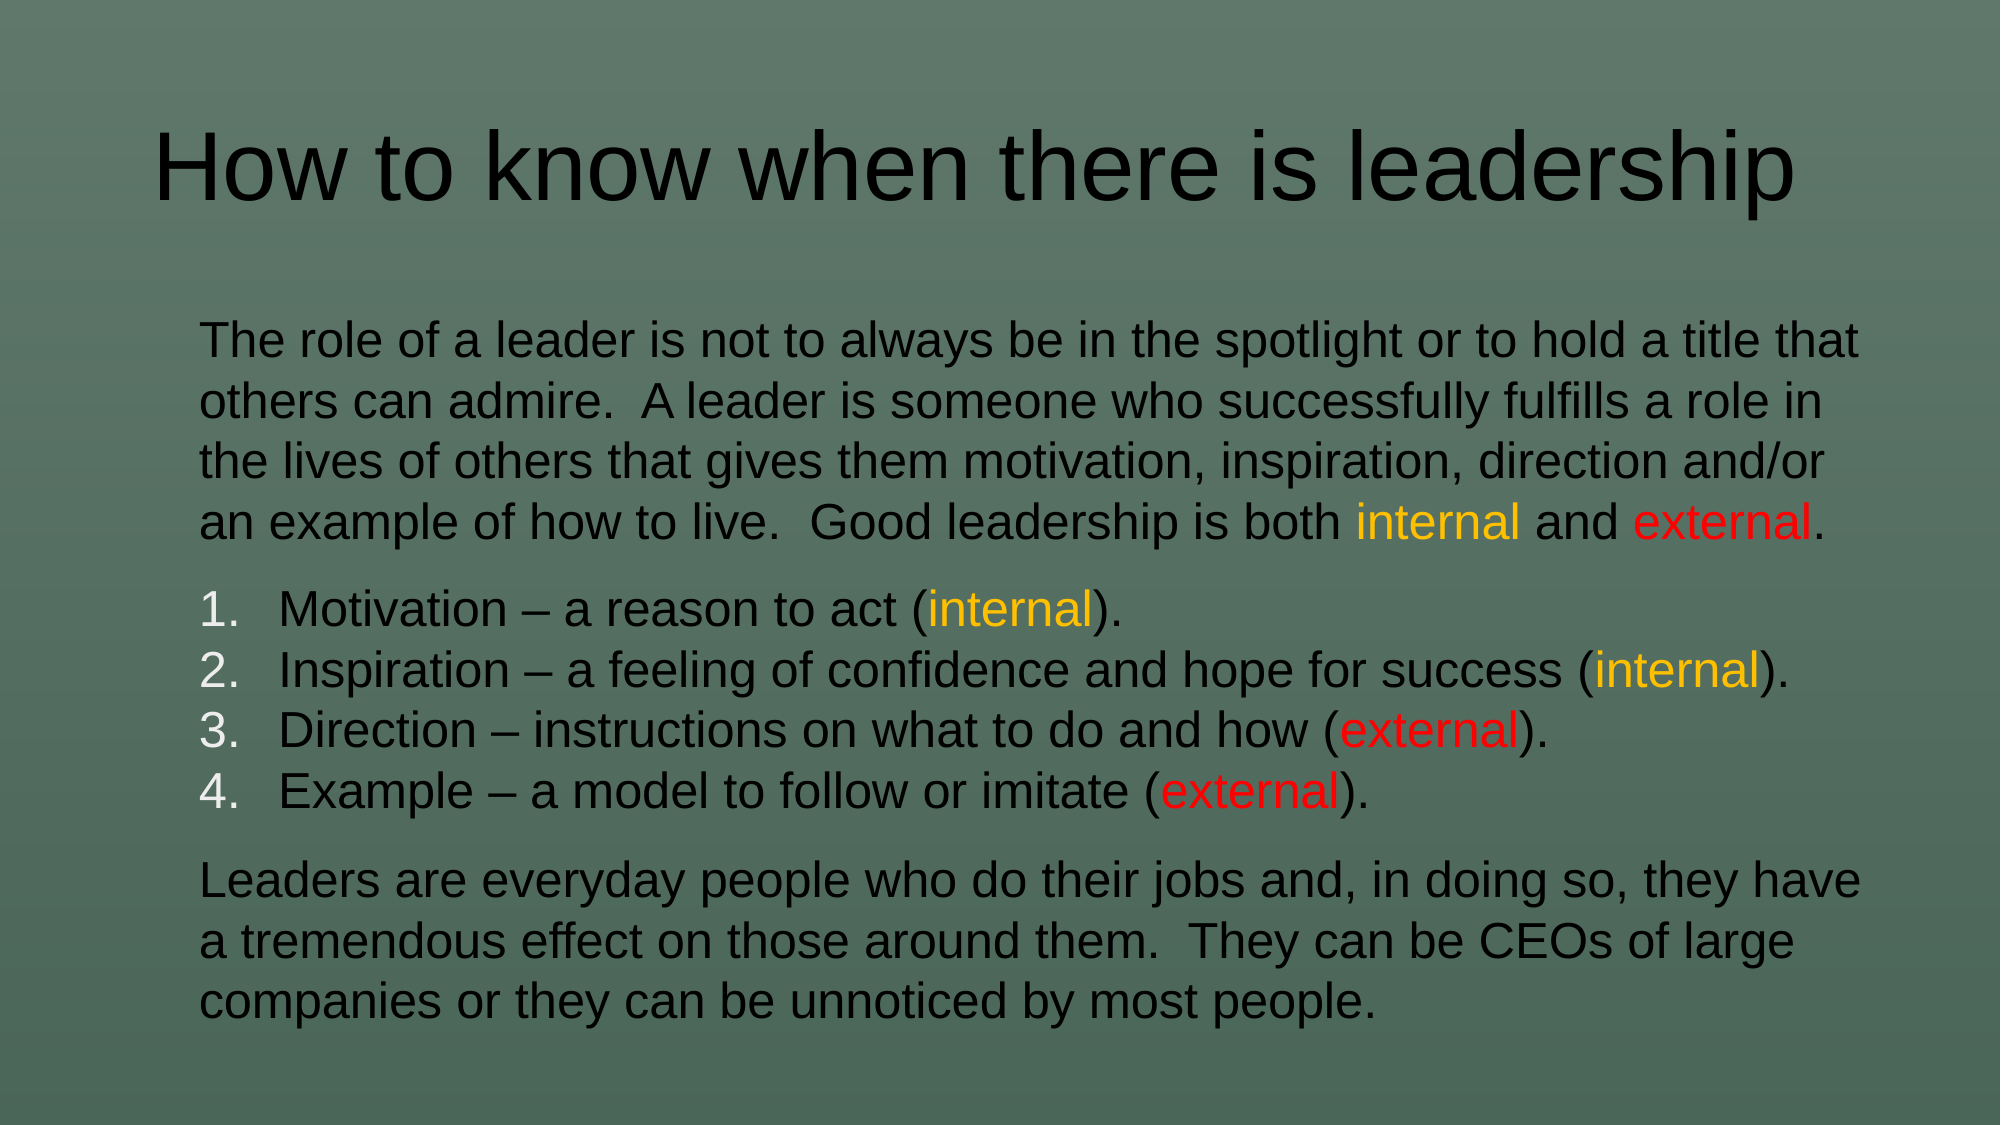

# How to know when there is leadership
The role of a leader is not to always be in the spotlight or to hold a title that others can admire.  A leader is someone who successfully fulfills a role in the lives of others that gives them motivation, inspiration, direction and/or an example of how to live.  Good leadership is both internal and external.

Motivation – a reason to act (internal).
Inspiration – a feeling of confidence and hope for success (internal).
Direction – instructions on what to do and how (external).
Example – a model to follow or imitate (external).

Leaders are everyday people who do their jobs and, in doing so, they have a tremendous effect on those around them.  They can be CEOs of large companies or they can be unnoticed by most people.